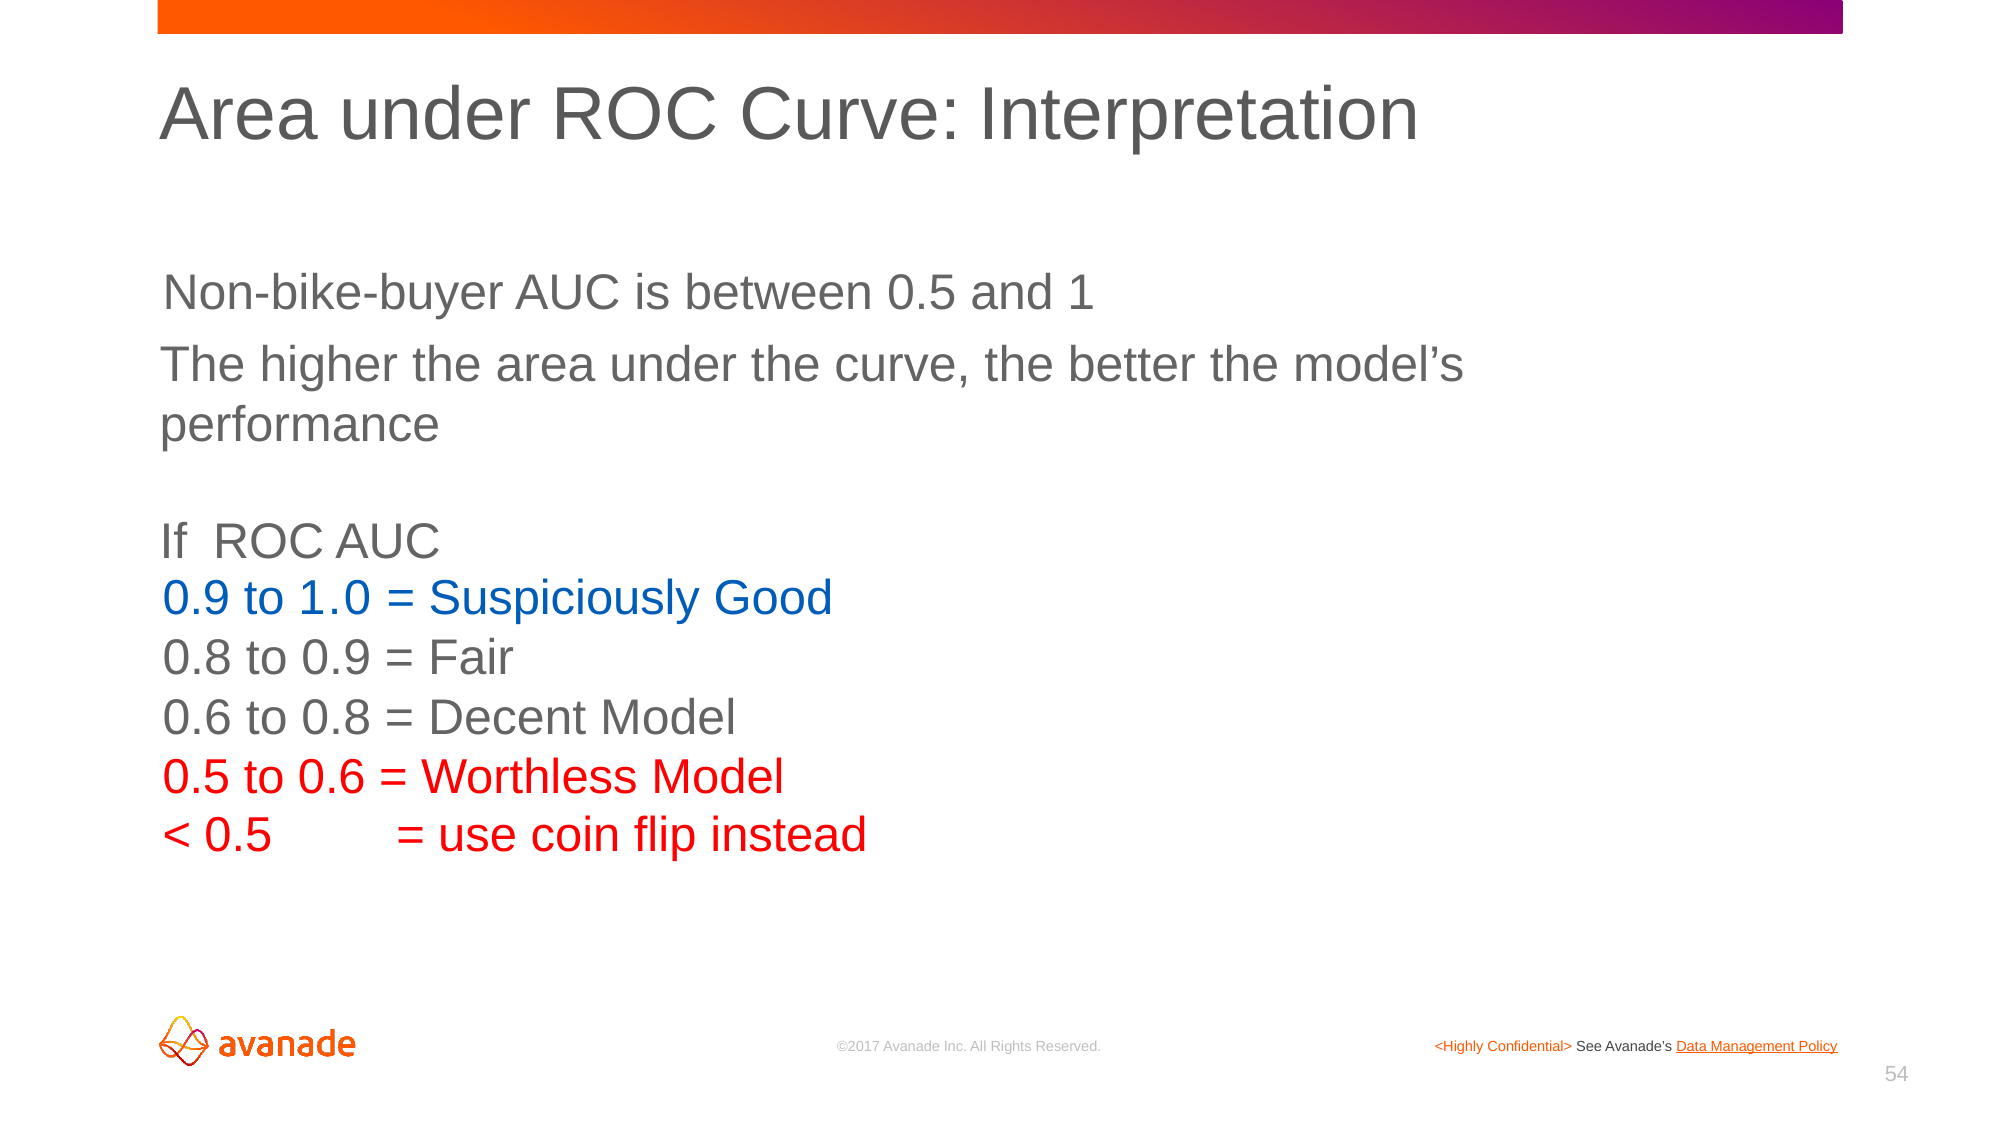

# Area under ROC Curve: Interpretation
Non-bike-buyer AUC is between 0.5 and 1
The higher the area under the curve, the better the model’s performance

If	ROC AUC
0.9 to 1.0	= Suspiciously Good
0.8 to 0.9 = Fair
0.6 to 0.8 = Decent Model
0.5 to 0.6 = Worthless Model
< 0.5	= use coin flip instead
54